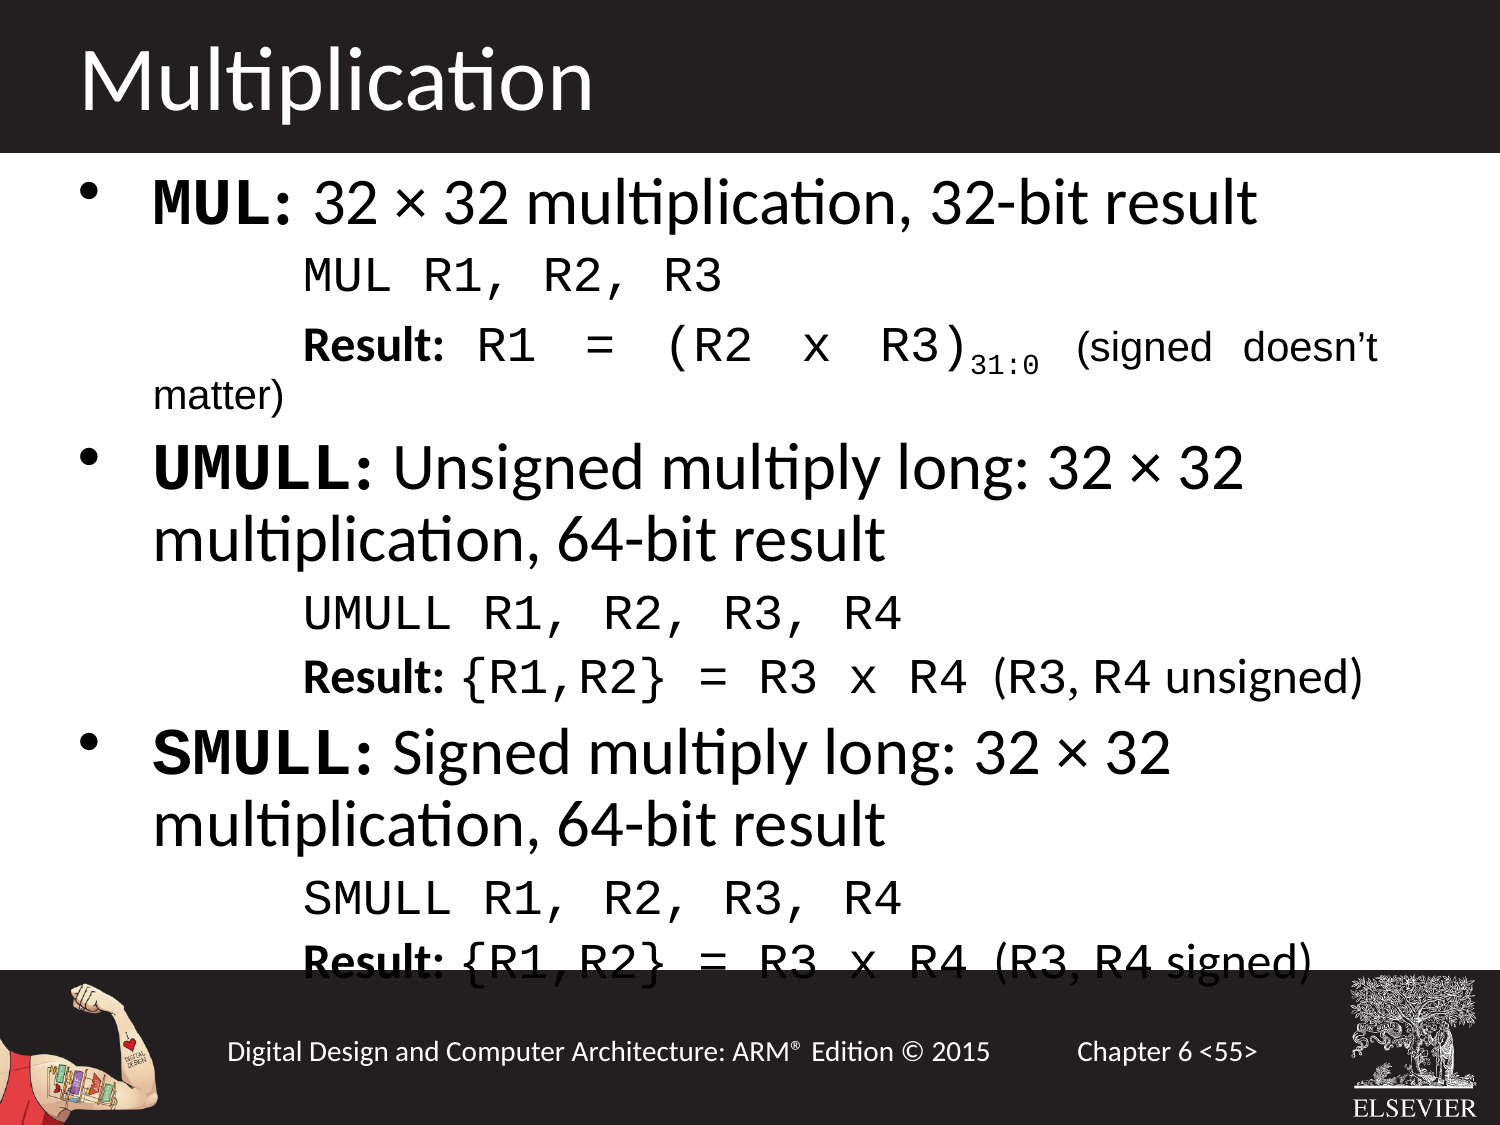

Multiplication
MUL: 32 × 32 multiplication, 32-bit result
	MUL R1, R2, R3
	Result: R1 = (R2 x R3)31:0 (signed doesn’t matter)
UMULL: Unsigned multiply long: 32 × 32 multiplication, 64-bit result
	UMULL R1, R2, R3, R4
	Result: {R1,R2} = R3 x R4  (R3, R4 unsigned)
SMULL: Signed multiply long: 32 × 32 multiplication, 64-bit result
	SMULL R1, R2, R3, R4
	Result: {R1,R2} = R3 x R4  (R3, R4 signed)